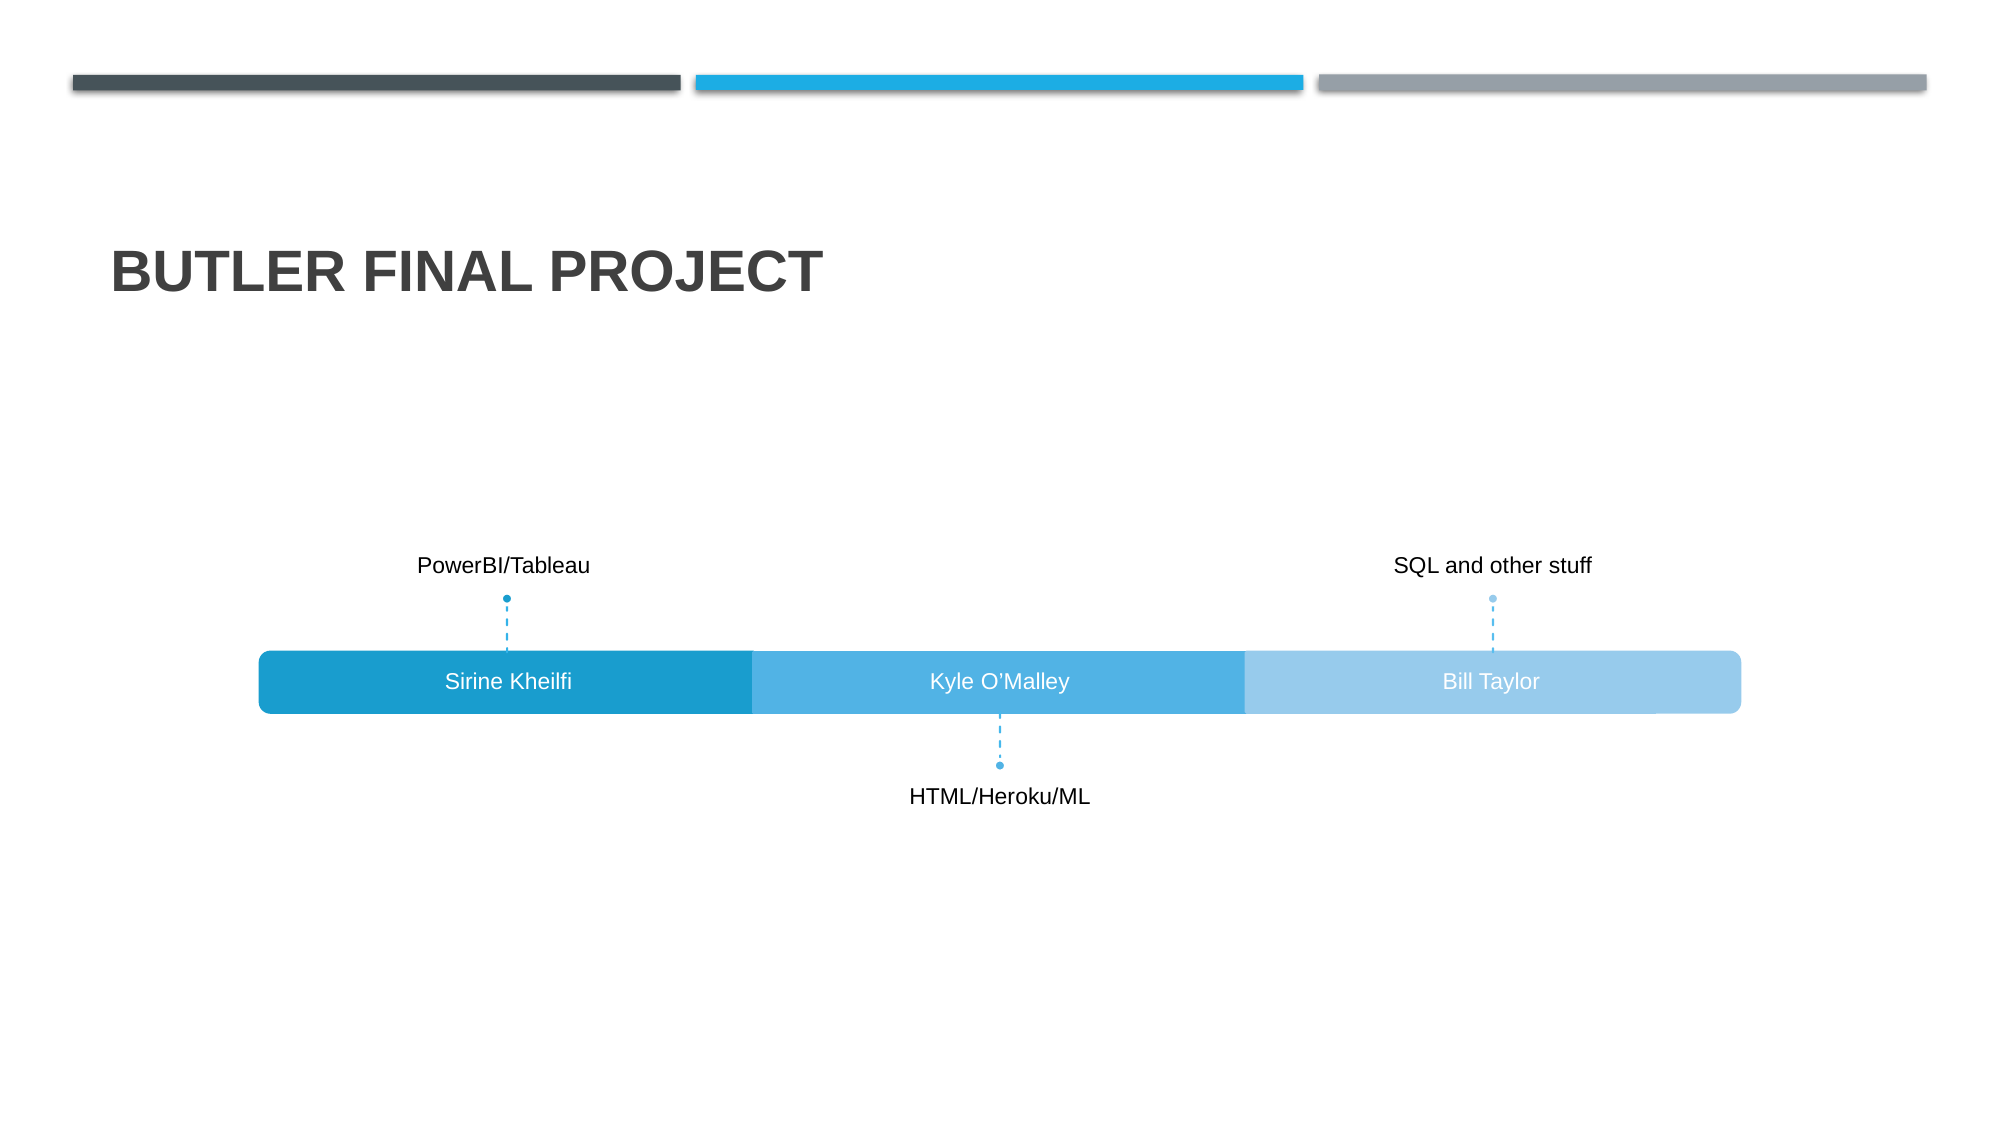

# Butler Final Project
Sirine Kheilfi
PowerBI/Tableau
Kyle O’Malley
HTML/Heroku/ML
Bill Taylor
SQL and other stuff